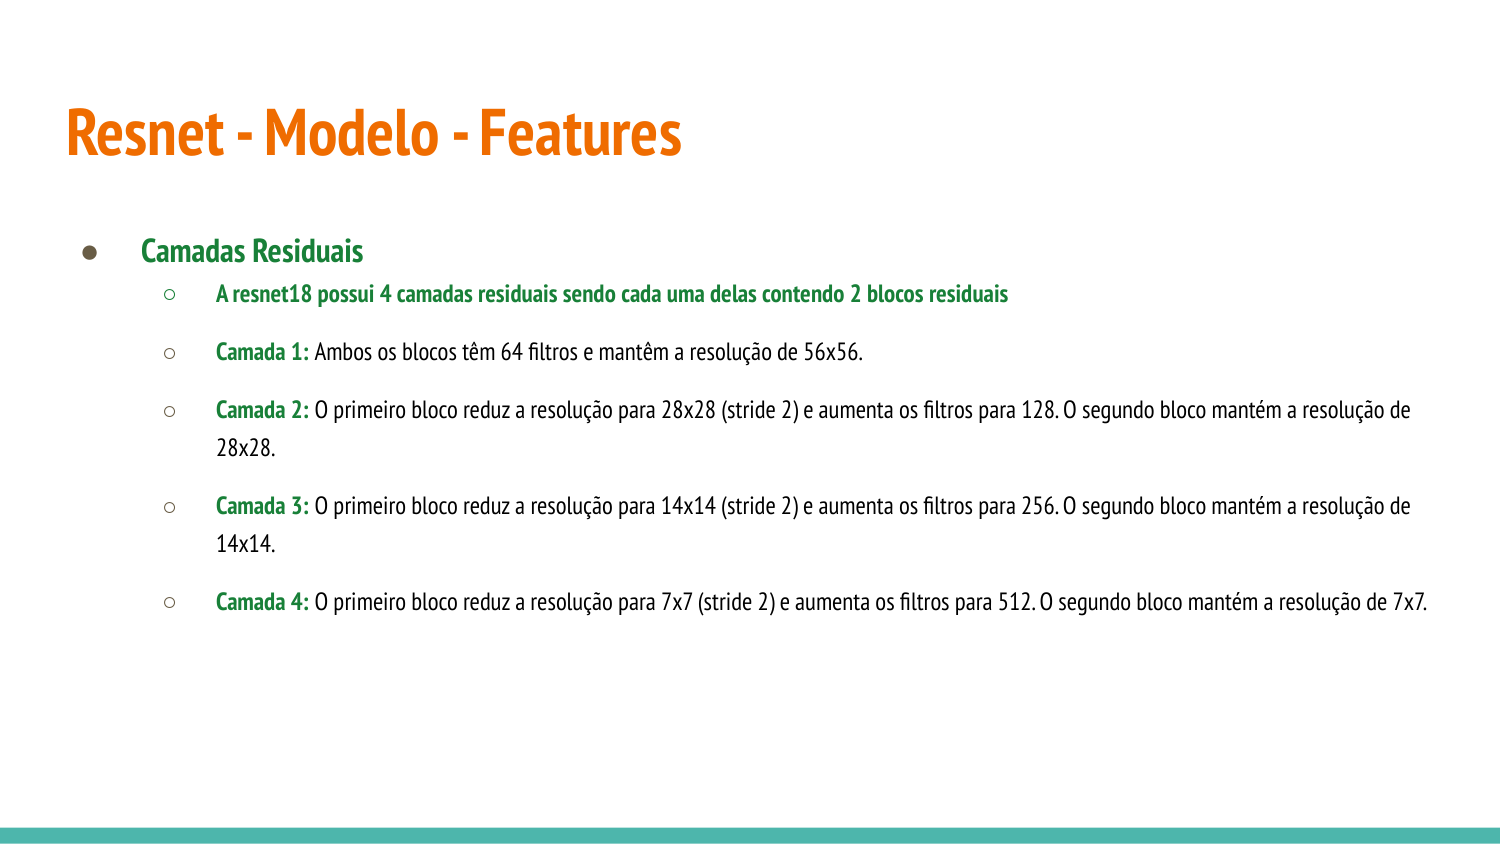

# Resnet - Modelo - Features
Camadas Residuais
A resnet18 possui 4 camadas residuais sendo cada uma delas contendo 2 blocos residuais
Camada 1: Ambos os blocos têm 64 filtros e mantêm a resolução de 56x56.
Camada 2: O primeiro bloco reduz a resolução para 28x28 (stride 2) e aumenta os filtros para 128. O segundo bloco mantém a resolução de 28x28.
Camada 3: O primeiro bloco reduz a resolução para 14x14 (stride 2) e aumenta os filtros para 256. O segundo bloco mantém a resolução de 14x14.
Camada 4: O primeiro bloco reduz a resolução para 7x7 (stride 2) e aumenta os filtros para 512. O segundo bloco mantém a resolução de 7x7.